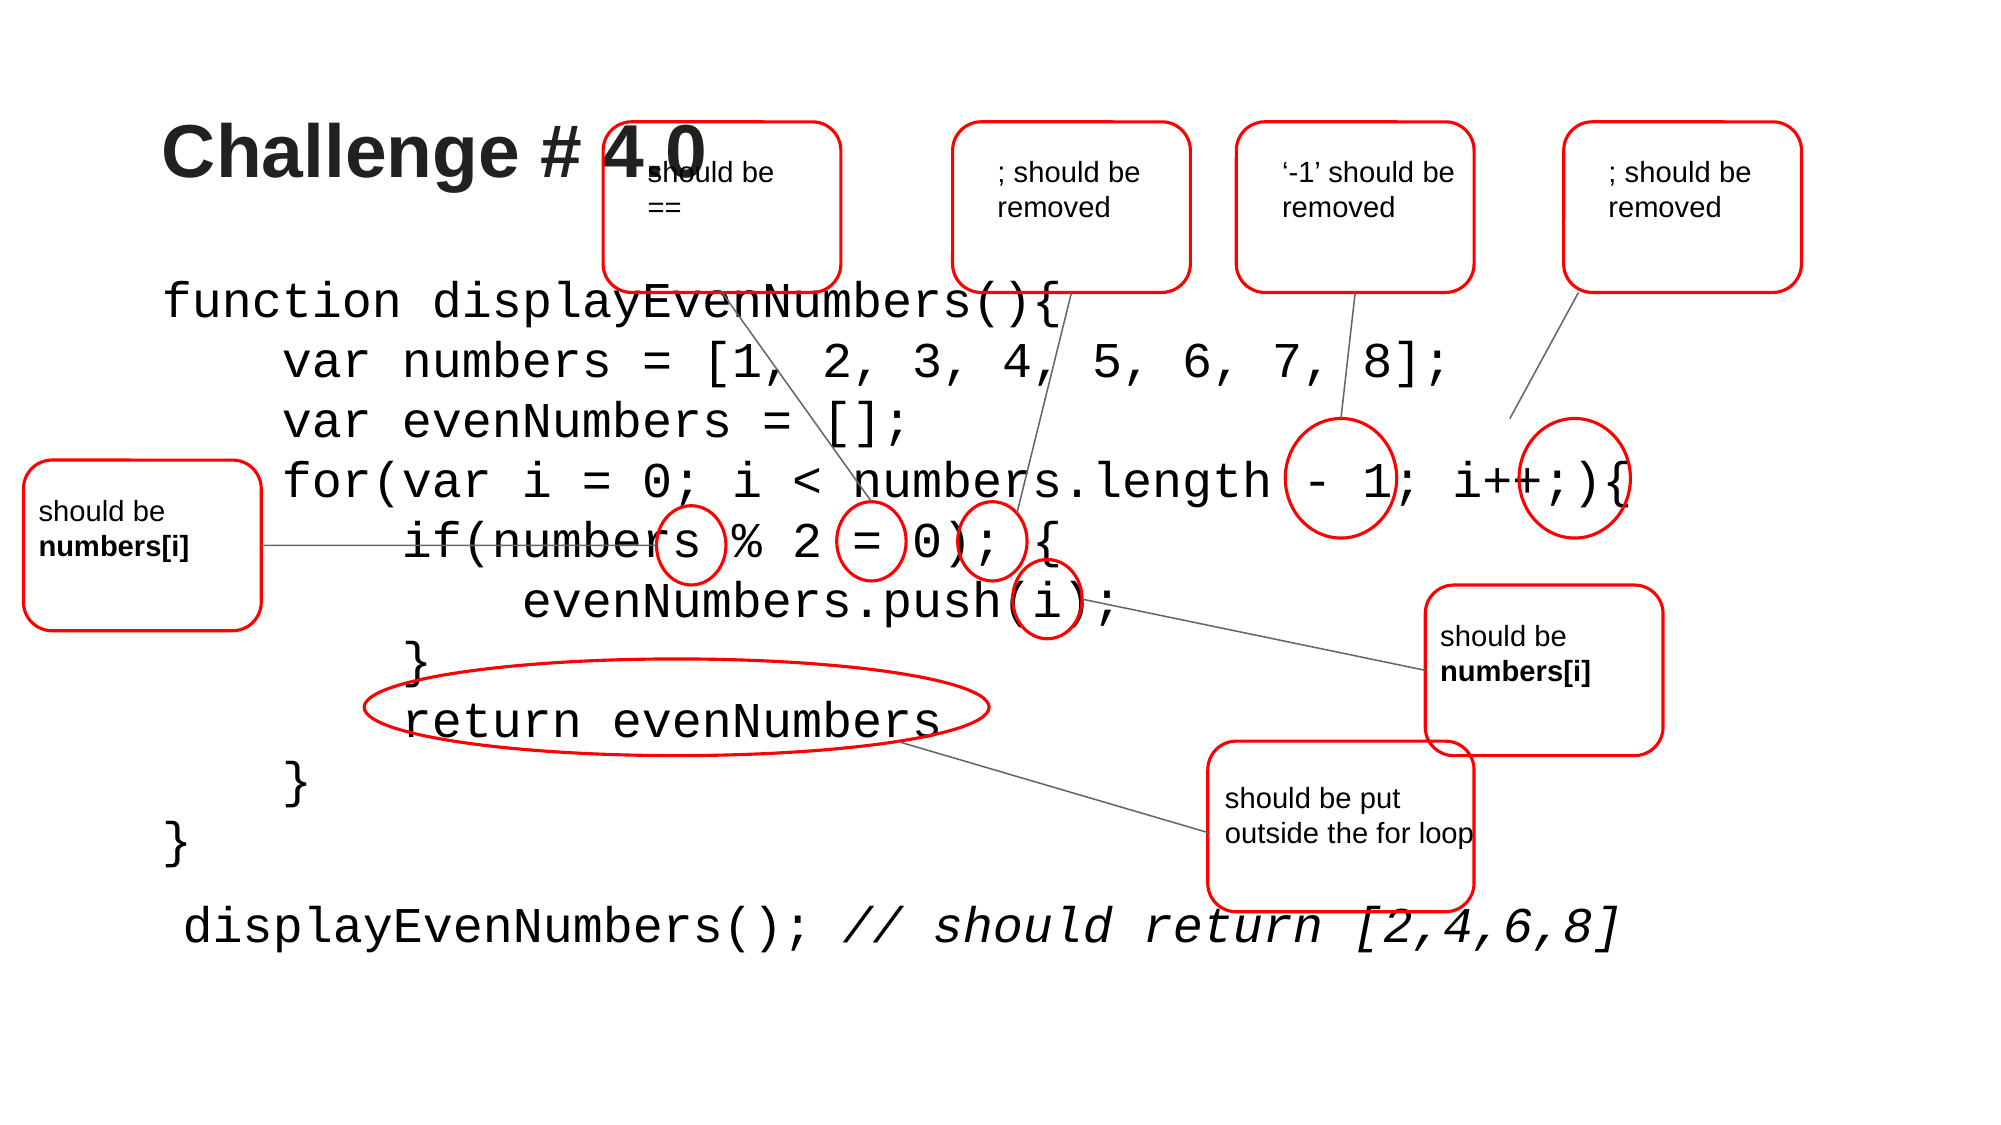

# Challenge # 4.0

; should be removed
should be ==
‘-1’ should be removed
; should be removed
function displayEvenNumbers(){
    var numbers = [1, 2, 3, 4, 5, 6, 7, 8];
    var evenNumbers = [];
    for(var i = 0; i < numbers.length - 1; i++;){
        if(numbers % 2 = 0); {
            evenNumbers.push(i);
        }
        return evenNumbers
    }
}
displayEvenNumbers(); // should return [2,4,6,8]

should be numbers[i]

should be numbers[i]

should be put outside the for loop